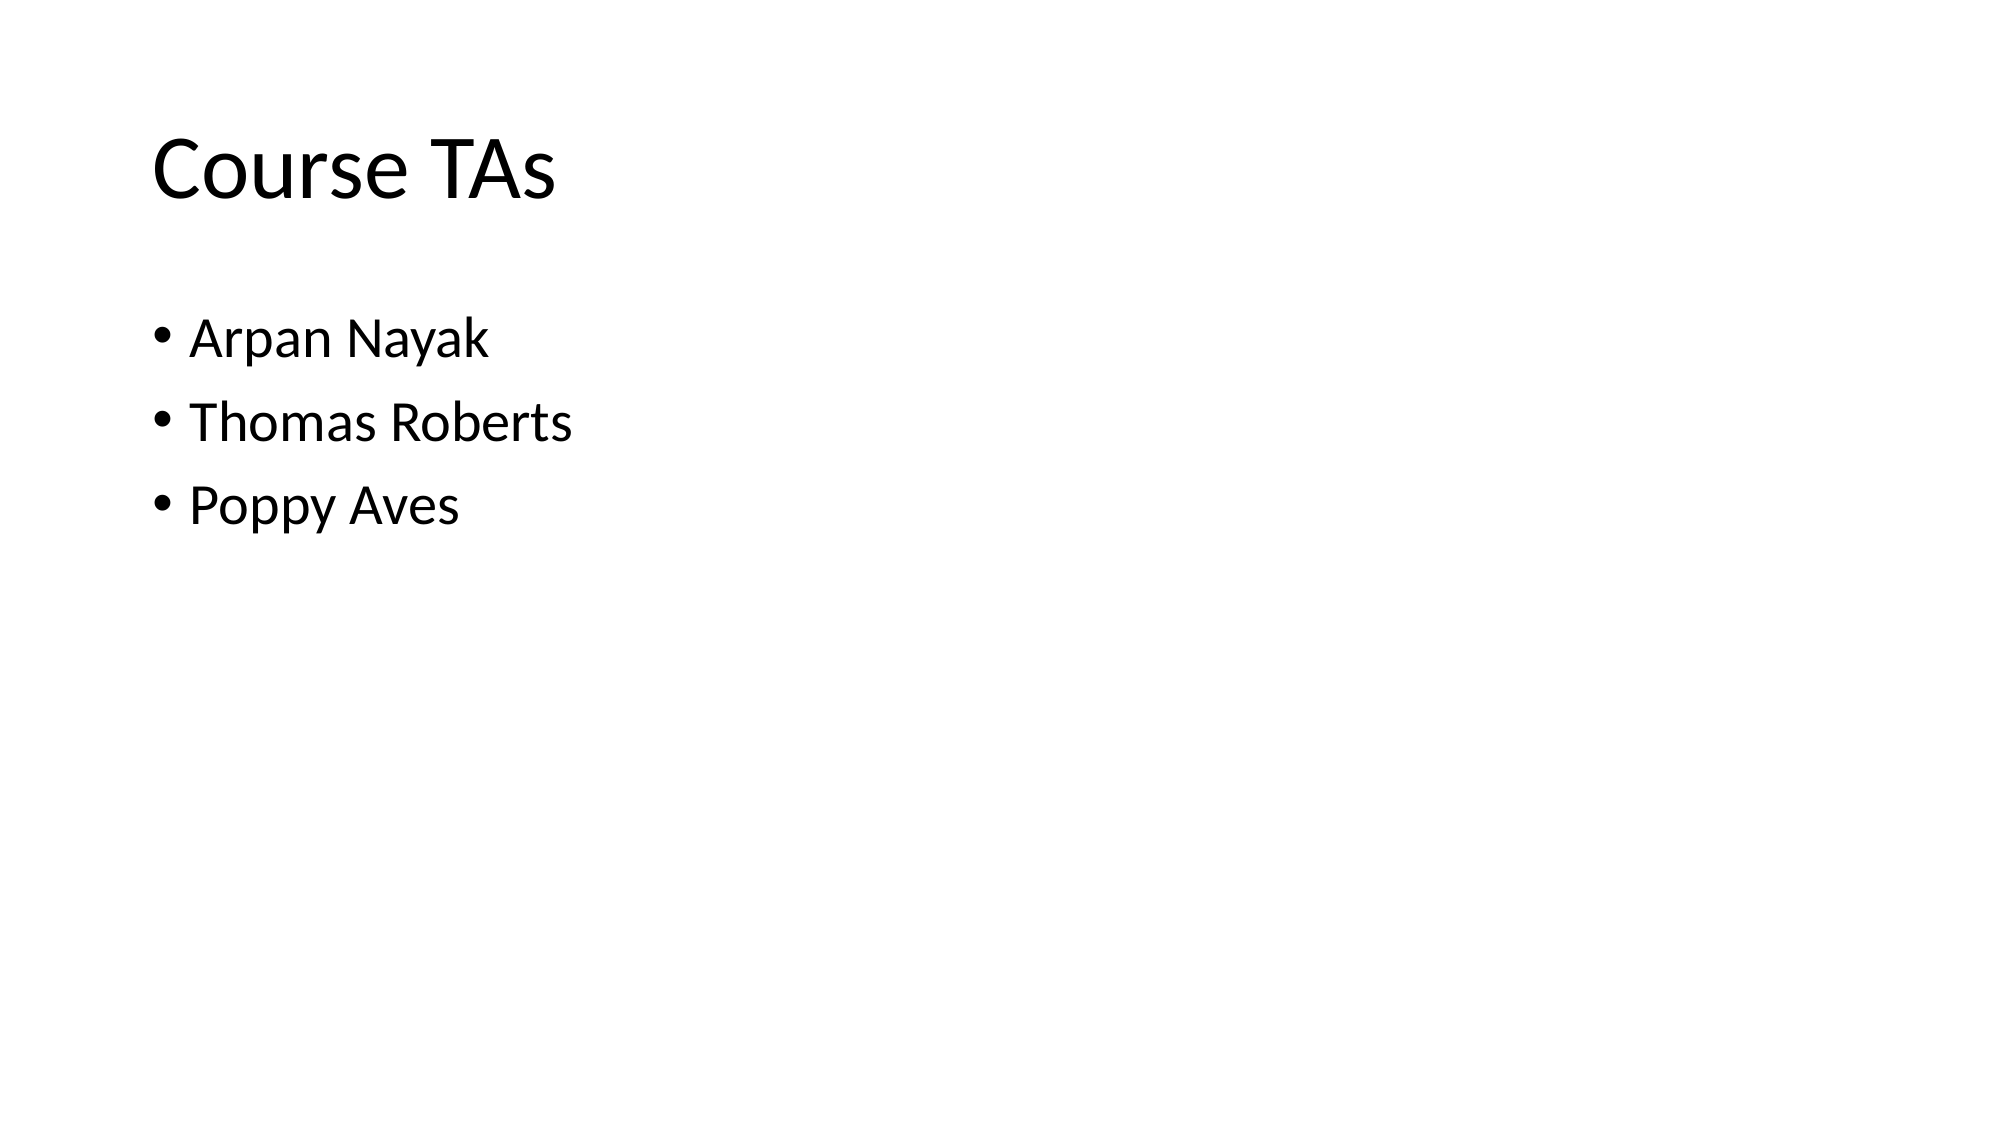

# Course TAs
Arpan Nayak
Thomas Roberts
Poppy Aves